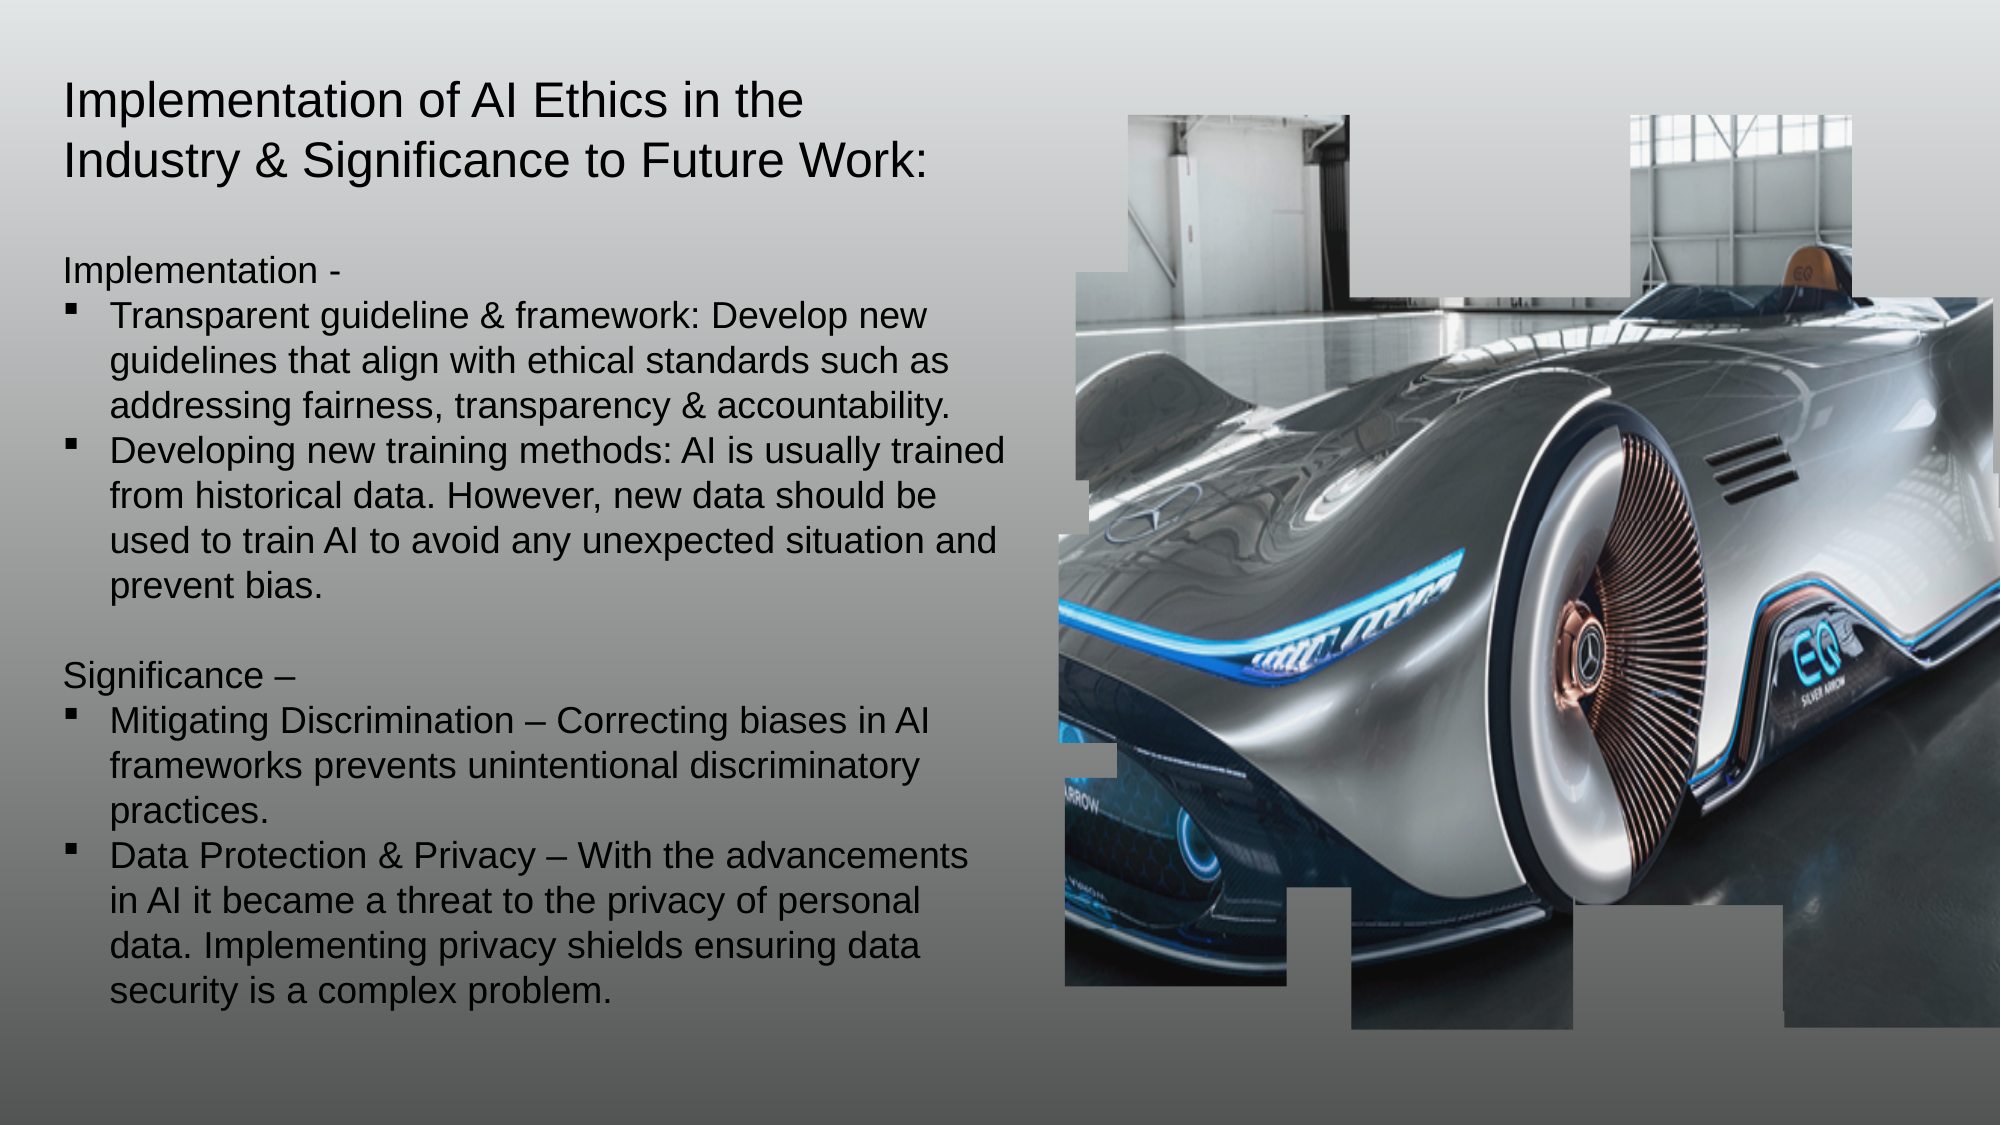

Implementation of AI Ethics in the Industry & Significance to Future Work:

Implementation -
Transparent guideline & framework: Develop new guidelines that align with ethical standards such as addressing fairness, transparency & accountability.
Developing new training methods: AI is usually trained from historical data. However, new data should be used to train AI to avoid any unexpected situation and prevent bias.

Significance –
Mitigating Discrimination – Correcting biases in AI frameworks prevents unintentional discriminatory practices.
Data Protection & Privacy – With the advancements in AI it became a threat to the privacy of personal data. Implementing privacy shields ensuring data security is a complex problem.